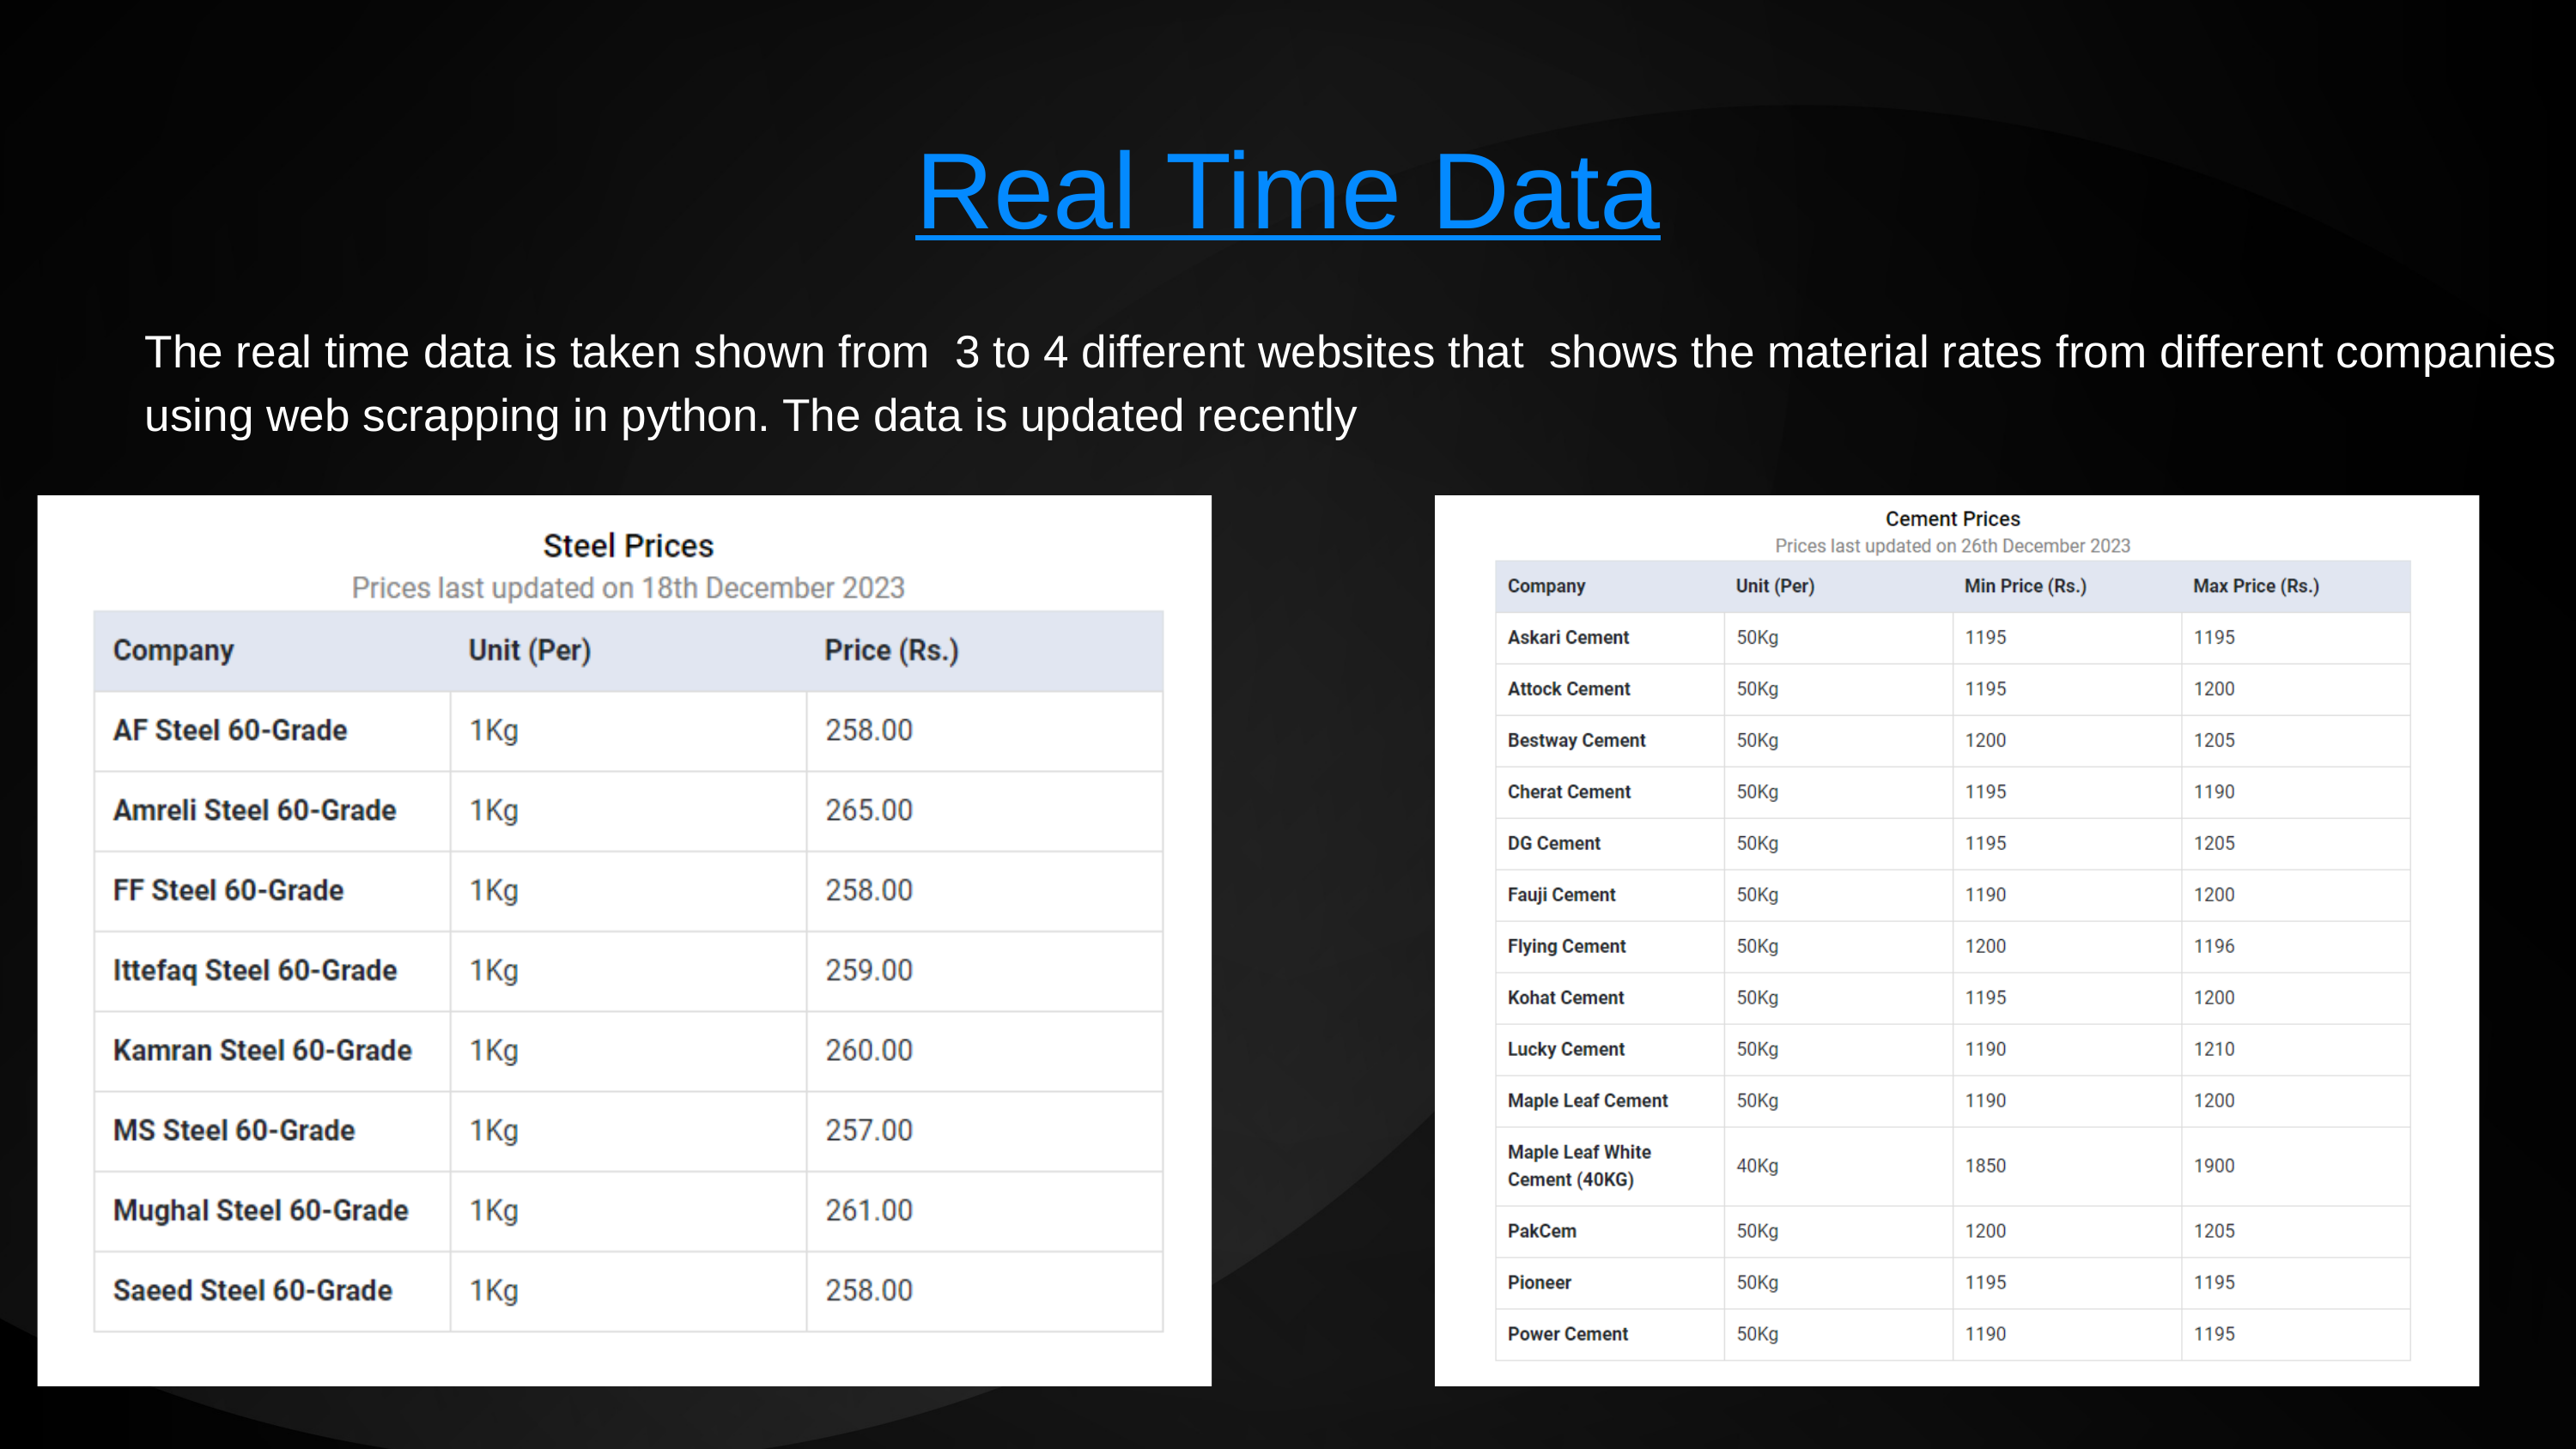

Real Time Data
The real time data is taken shown from  3 to 4 different websites that  shows the material rates from different companies using web scrapping in python. The data is updated recently